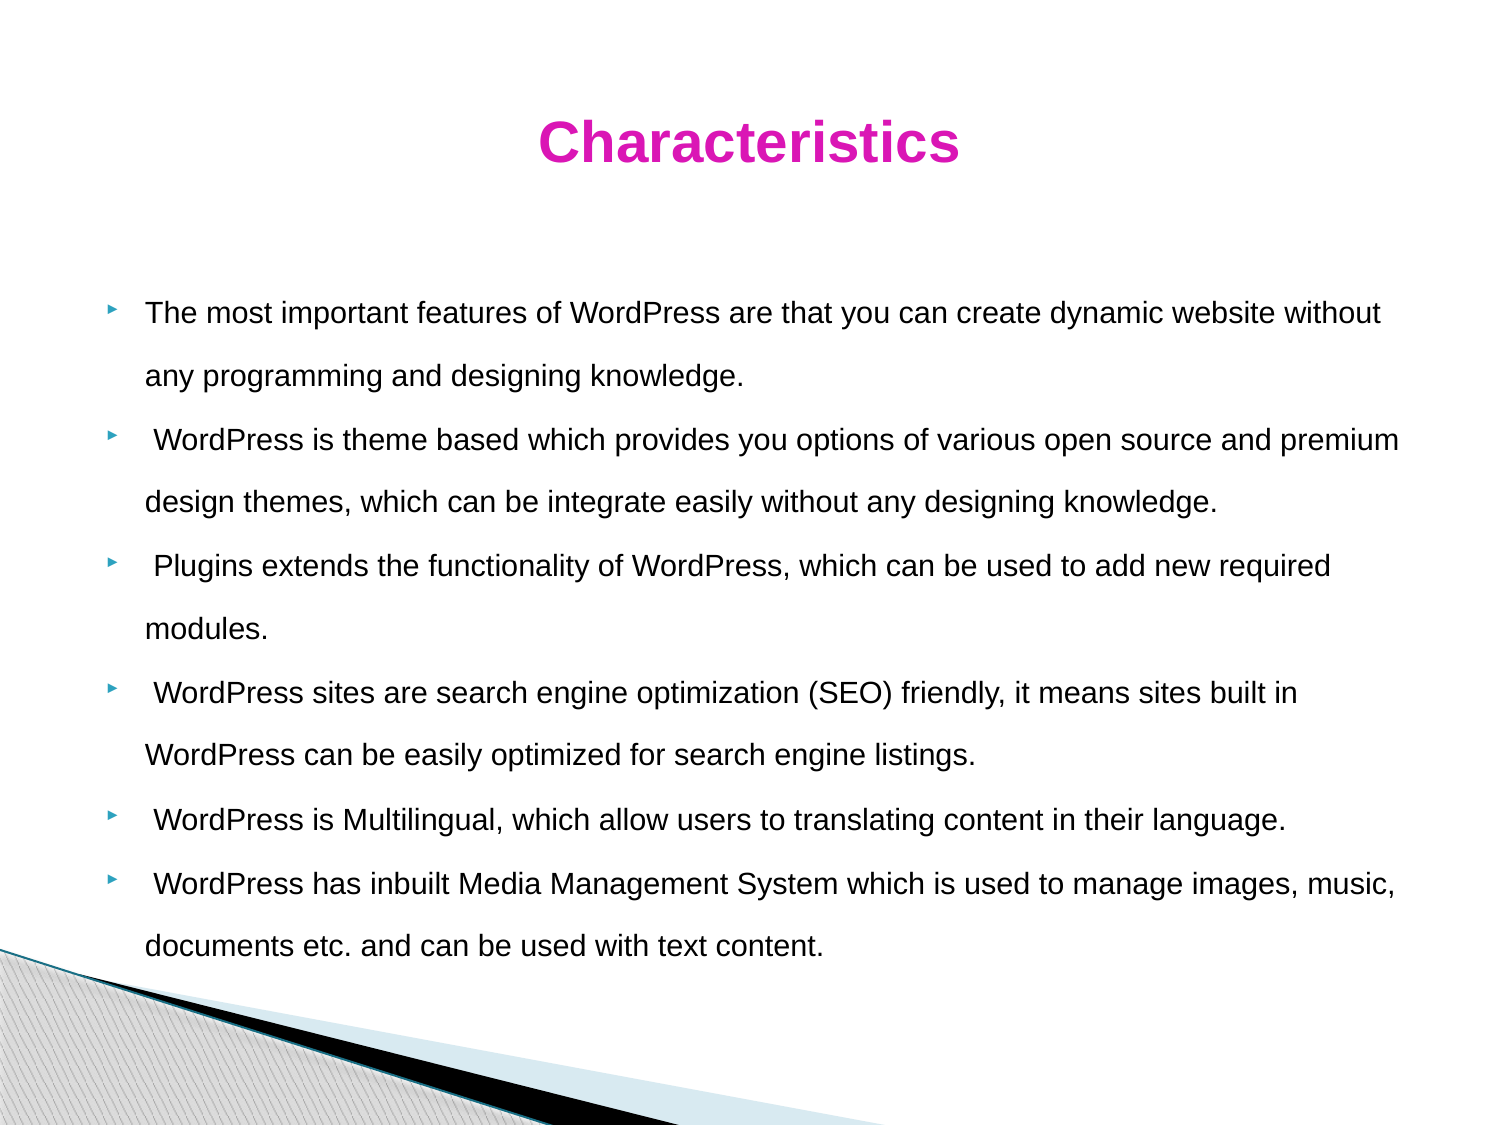

# Characteristics

The most important features of WordPress are that you can create dynamic website without any programming and designing knowledge.
 WordPress is theme based which provides you options of various open source and premium design themes, which can be integrate easily without any designing knowledge.
 Plugins extends the functionality of WordPress, which can be used to add new required modules.
 WordPress sites are search engine optimization (SEO) friendly, it means sites built in WordPress can be easily optimized for search engine listings.
 WordPress is Multilingual, which allow users to translating content in their language.
 WordPress has inbuilt Media Management System which is used to manage images, music, documents etc. and can be used with text content.